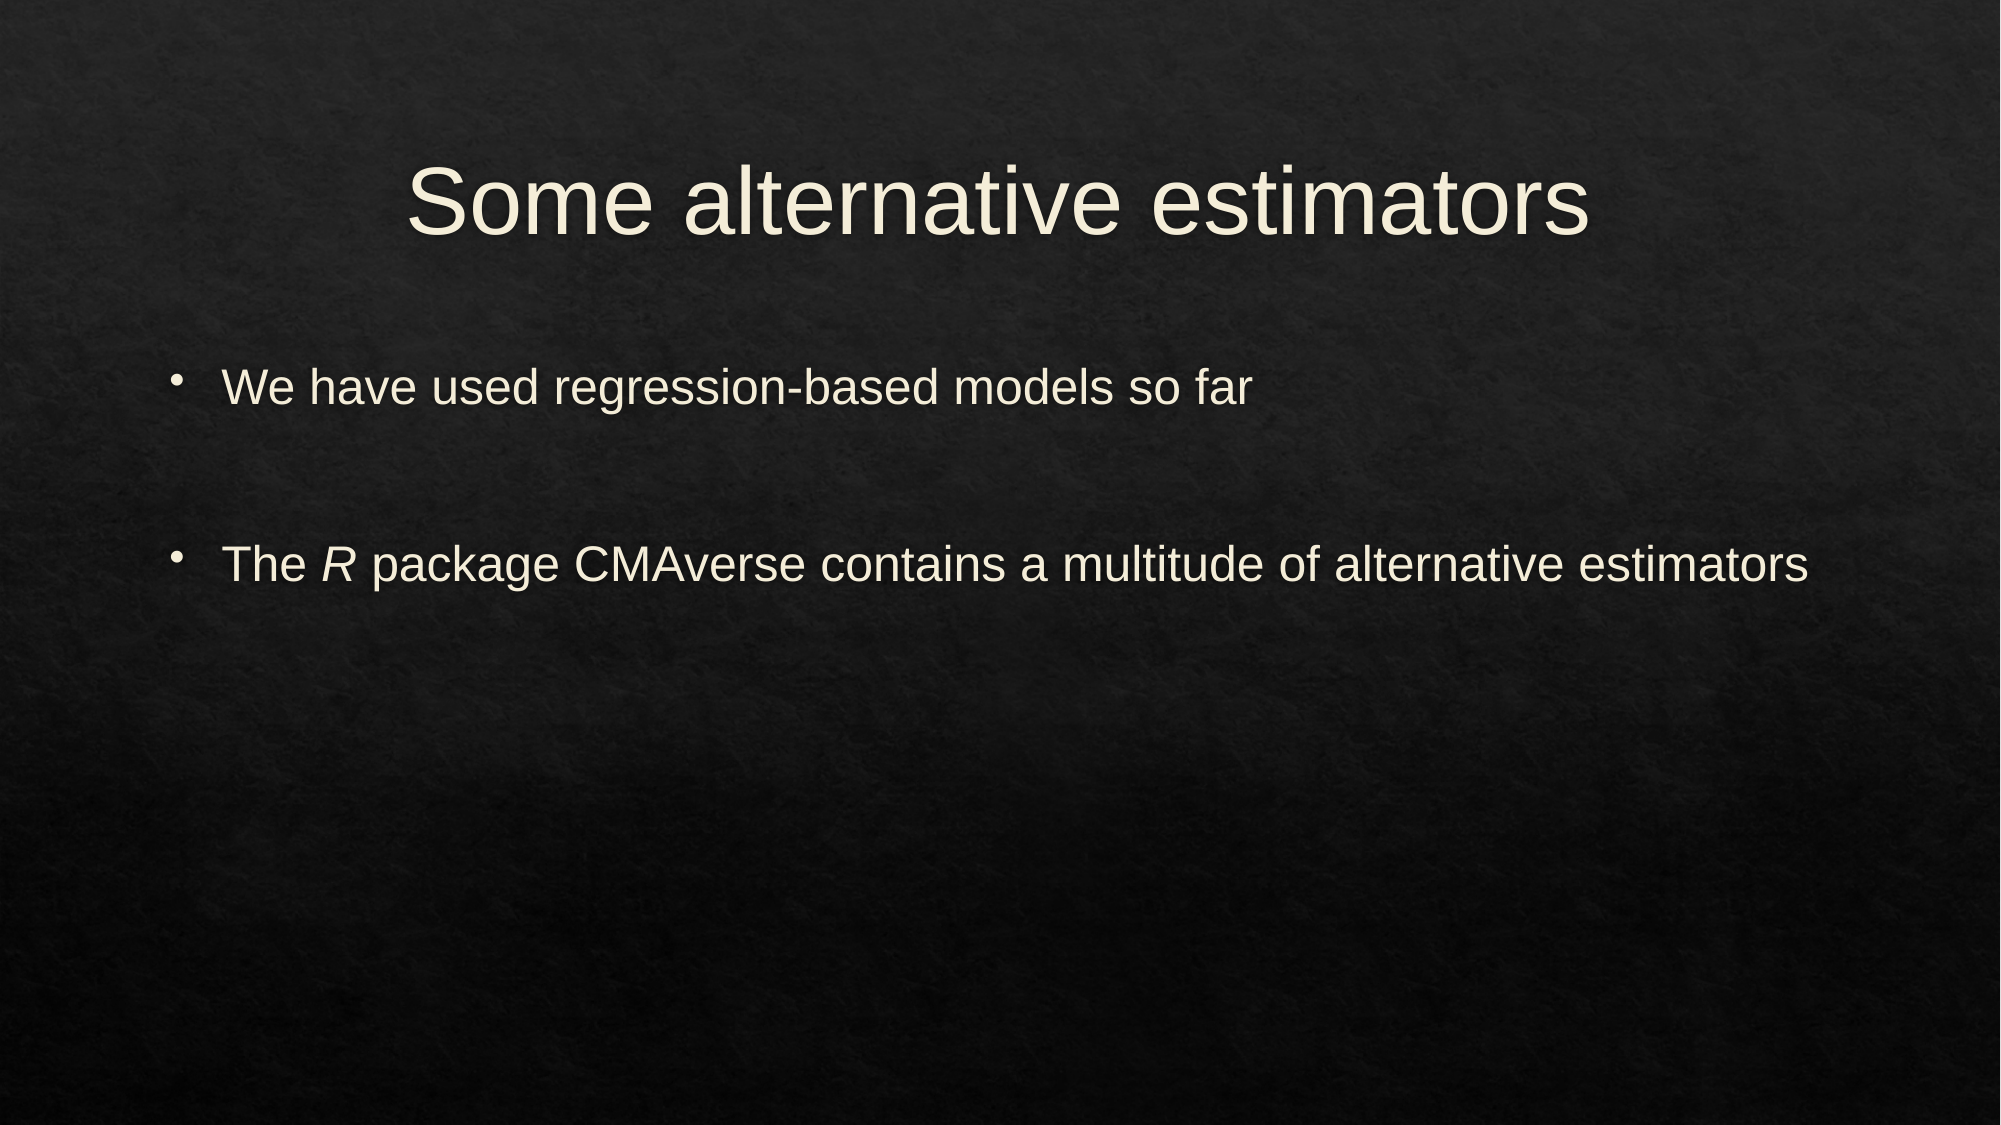

# Some alternative estimators
We have used regression-based models so far

The R package CMAverse contains a multitude of alternative estimators